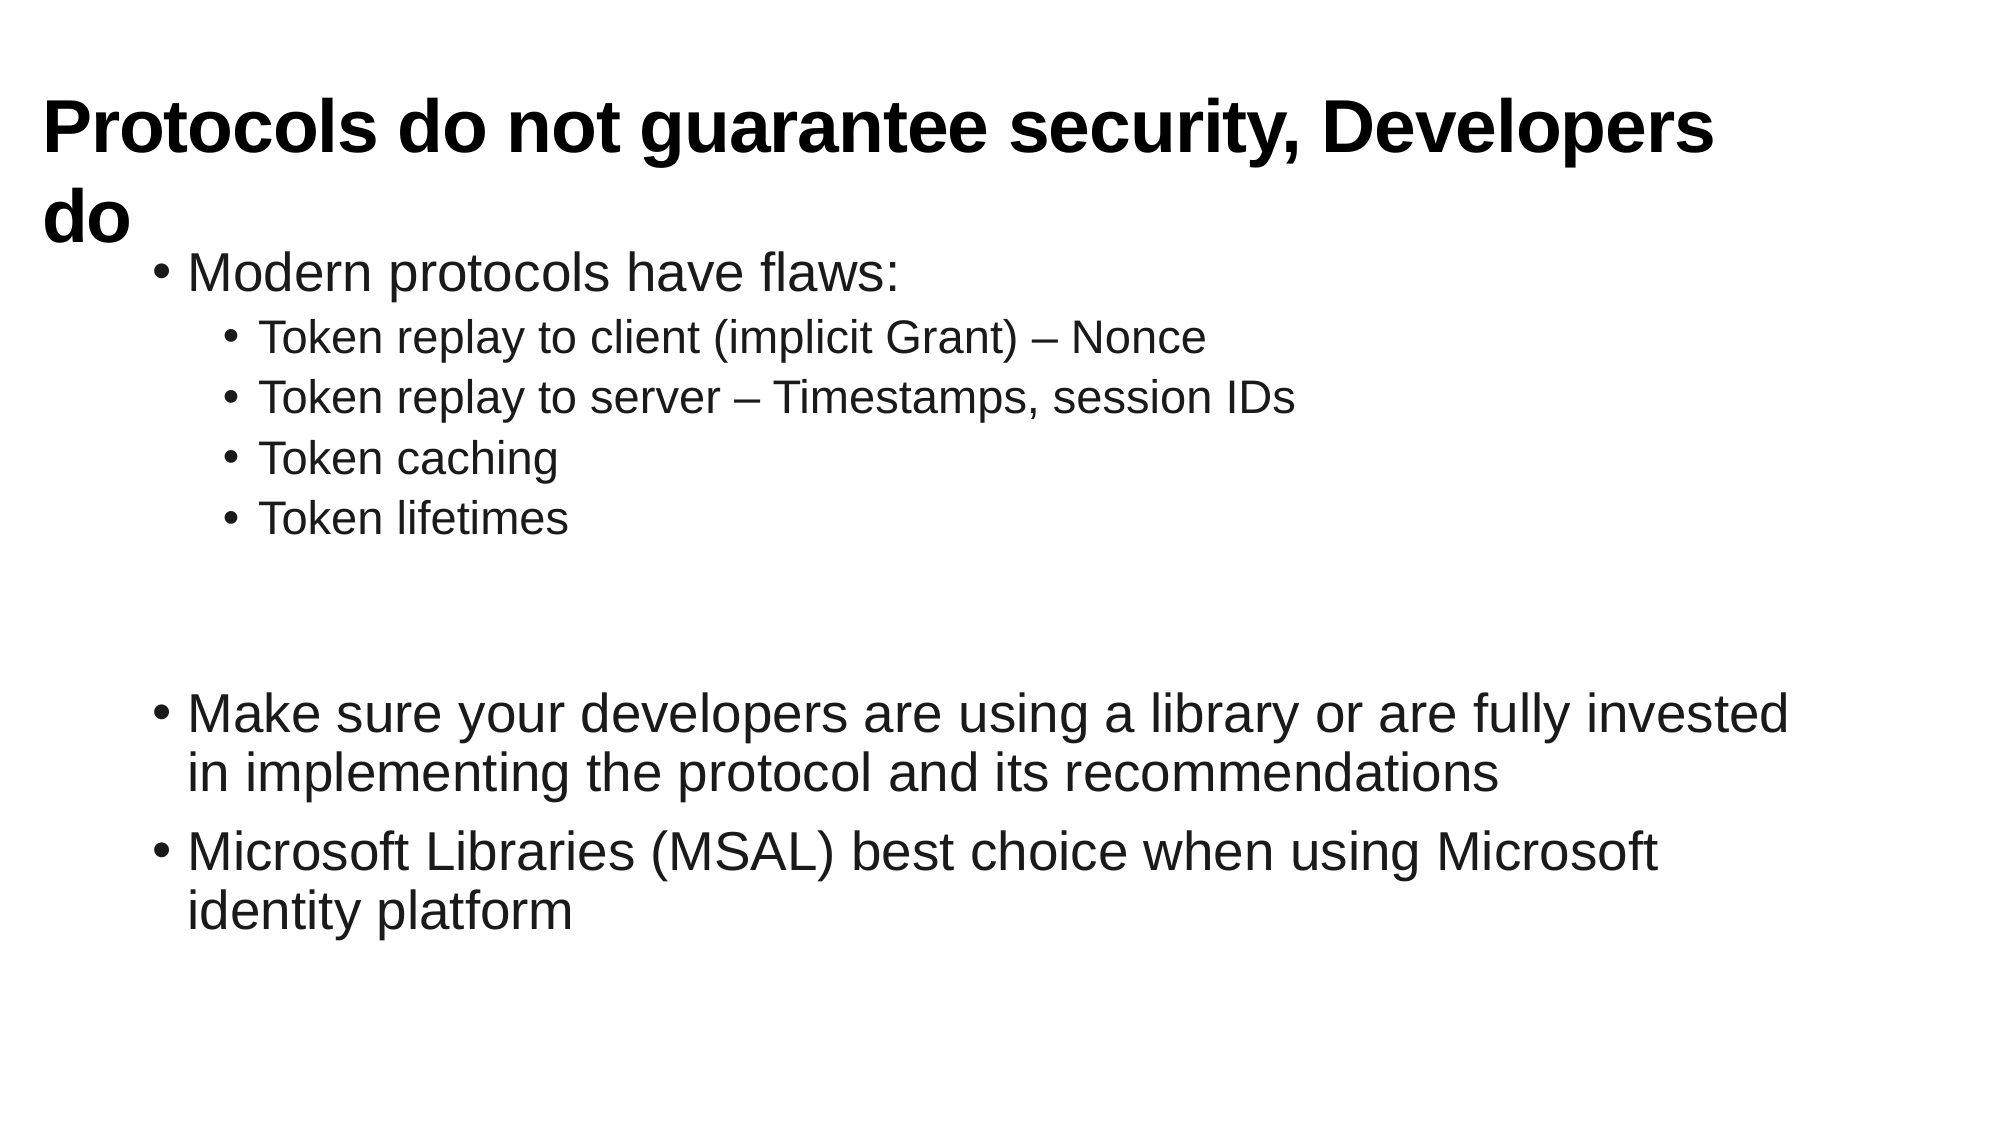

# Protocols do not guarantee security, Developers do
Modern protocols have flaws:
Token replay to client (implicit Grant) – Nonce
Token replay to server – Timestamps, session IDs
Token caching
Token lifetimes

Make sure your developers are using a library or are fully invested in implementing the protocol and its recommendations
Microsoft Libraries (MSAL) best choice when using Microsoft identity platform